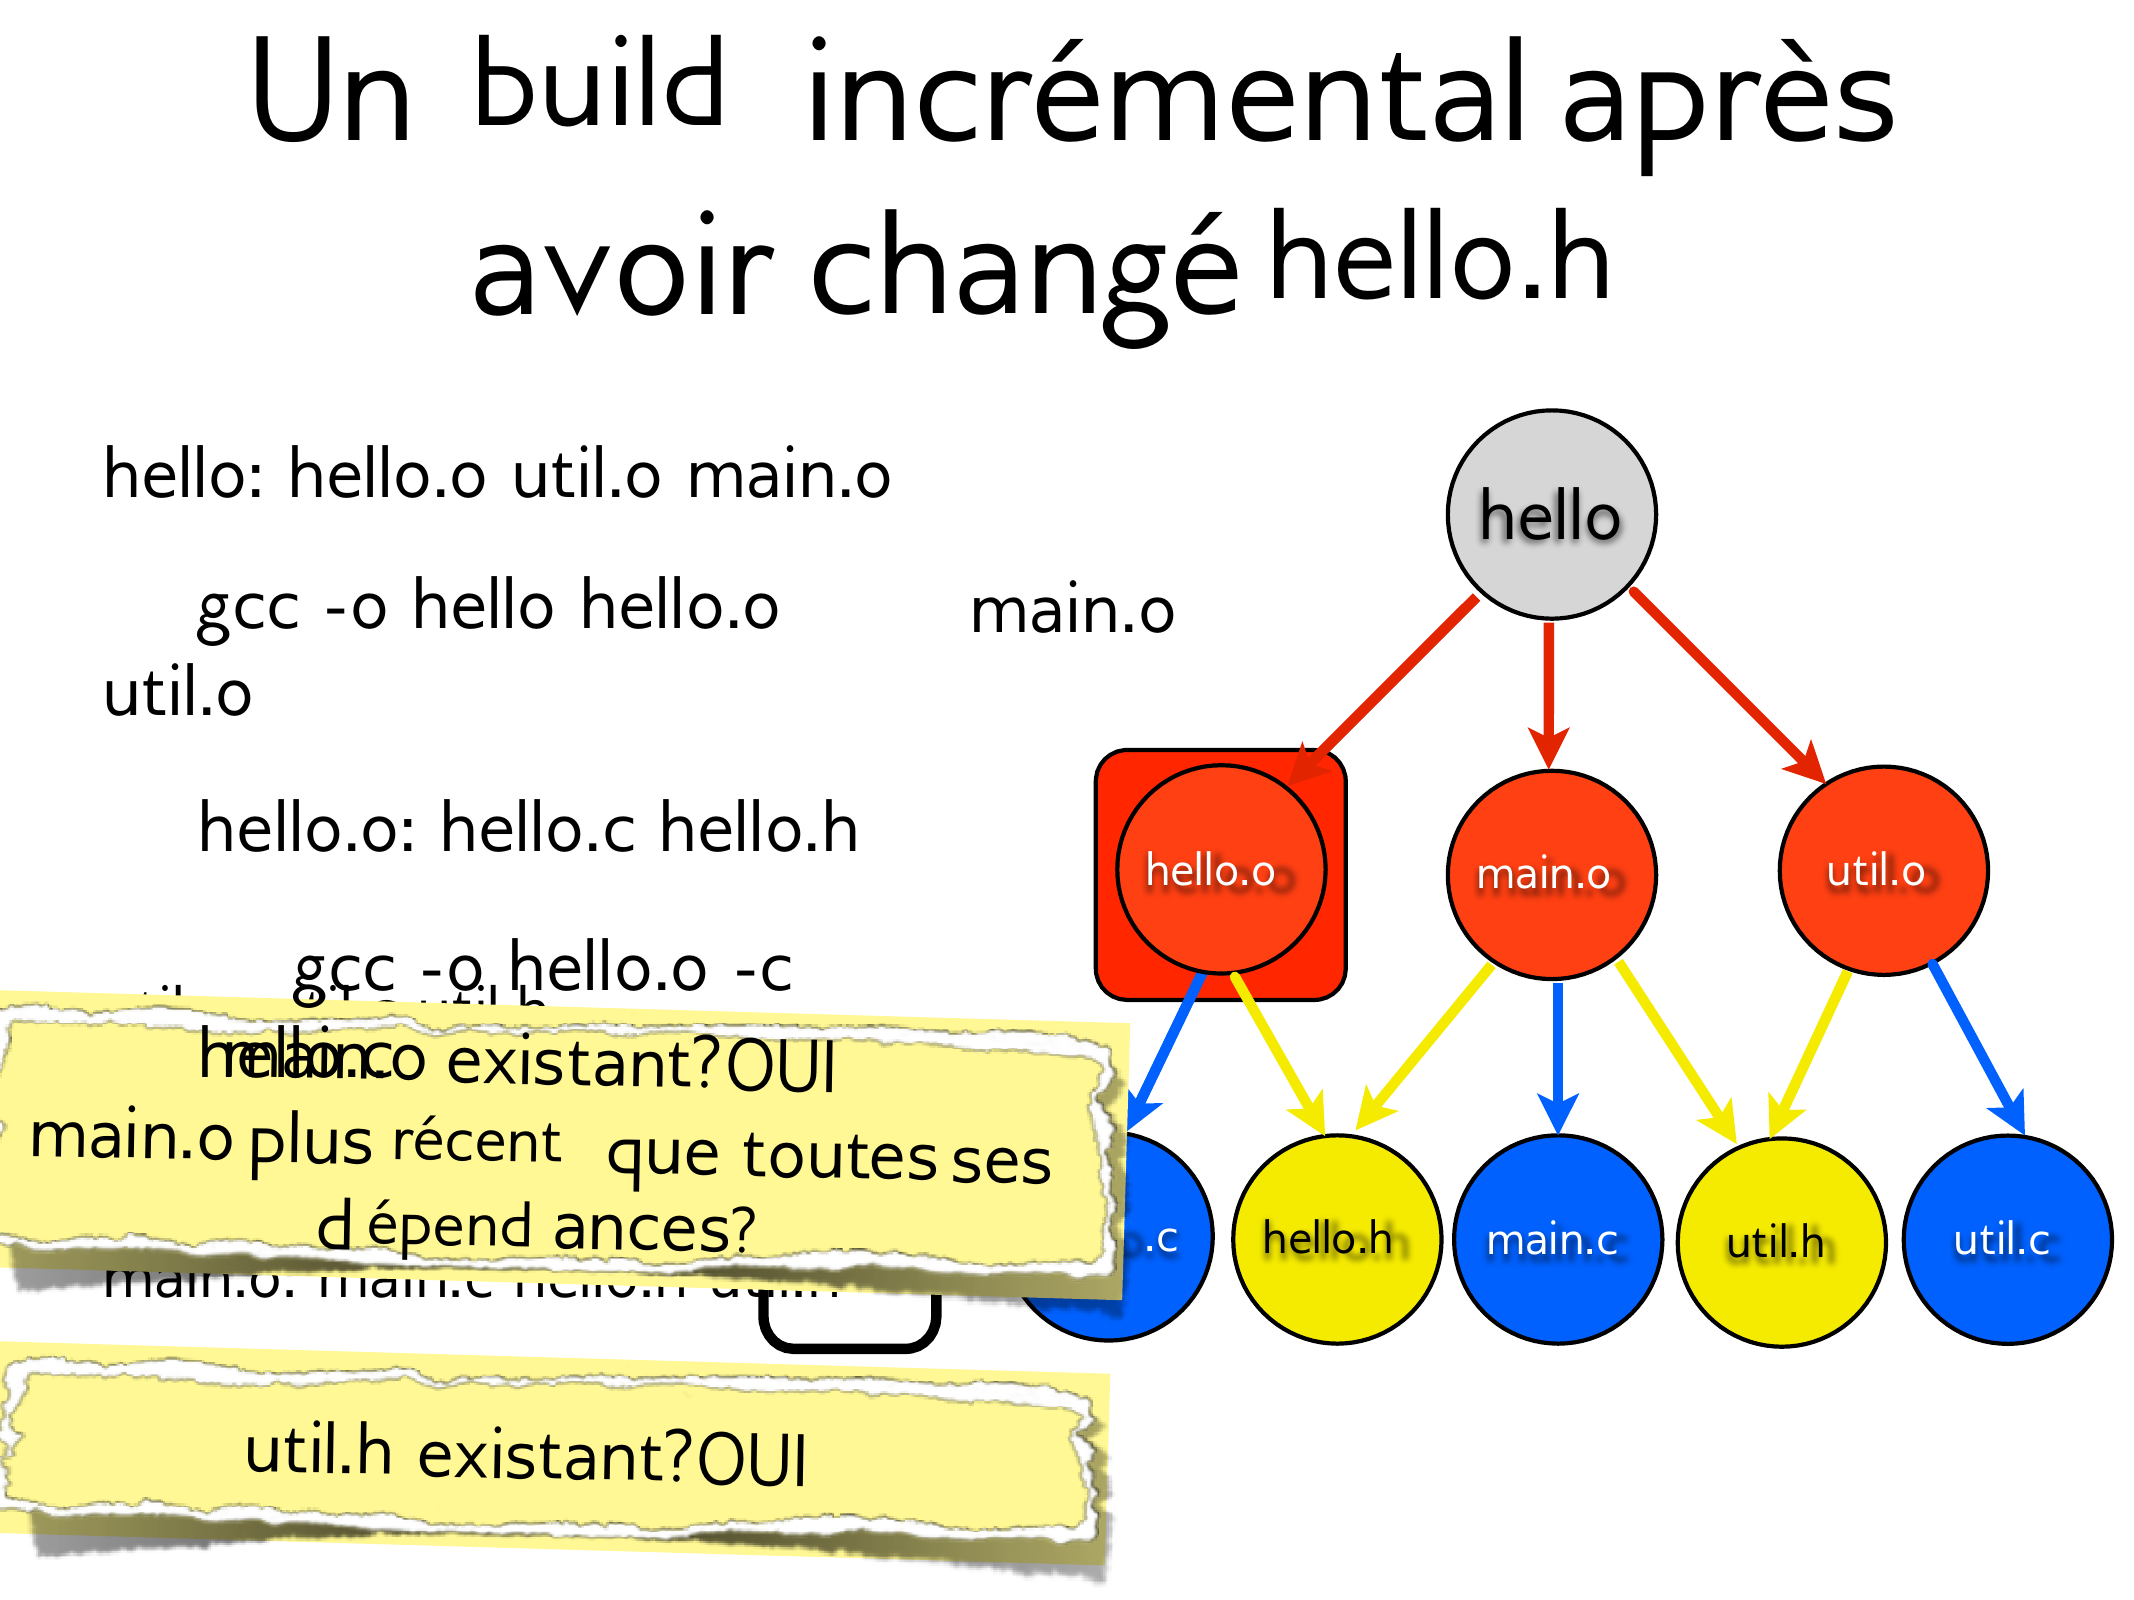

Un
build
avoir
incrémental
après
changé
hello.h
hello

hello: hello.o util.o main.o
gcc -o hello hello.o util.o
hello.o: hello.c hello.h
gcc -o hello.o -c hello.c

main.o

hello.o
util.o
main.o

util.o: util.c util.h
gcc -o util.o -c util.c
hello
main.o: main.c hello.h util.h

main.o
existant?
OUI

main.o
plus
récent
que
toutes
ses

d
épend
ances?
.c
hello.h
util.c
main.c

util.h

gcc -o main.o -c main.c

util.h
existant?
OUI